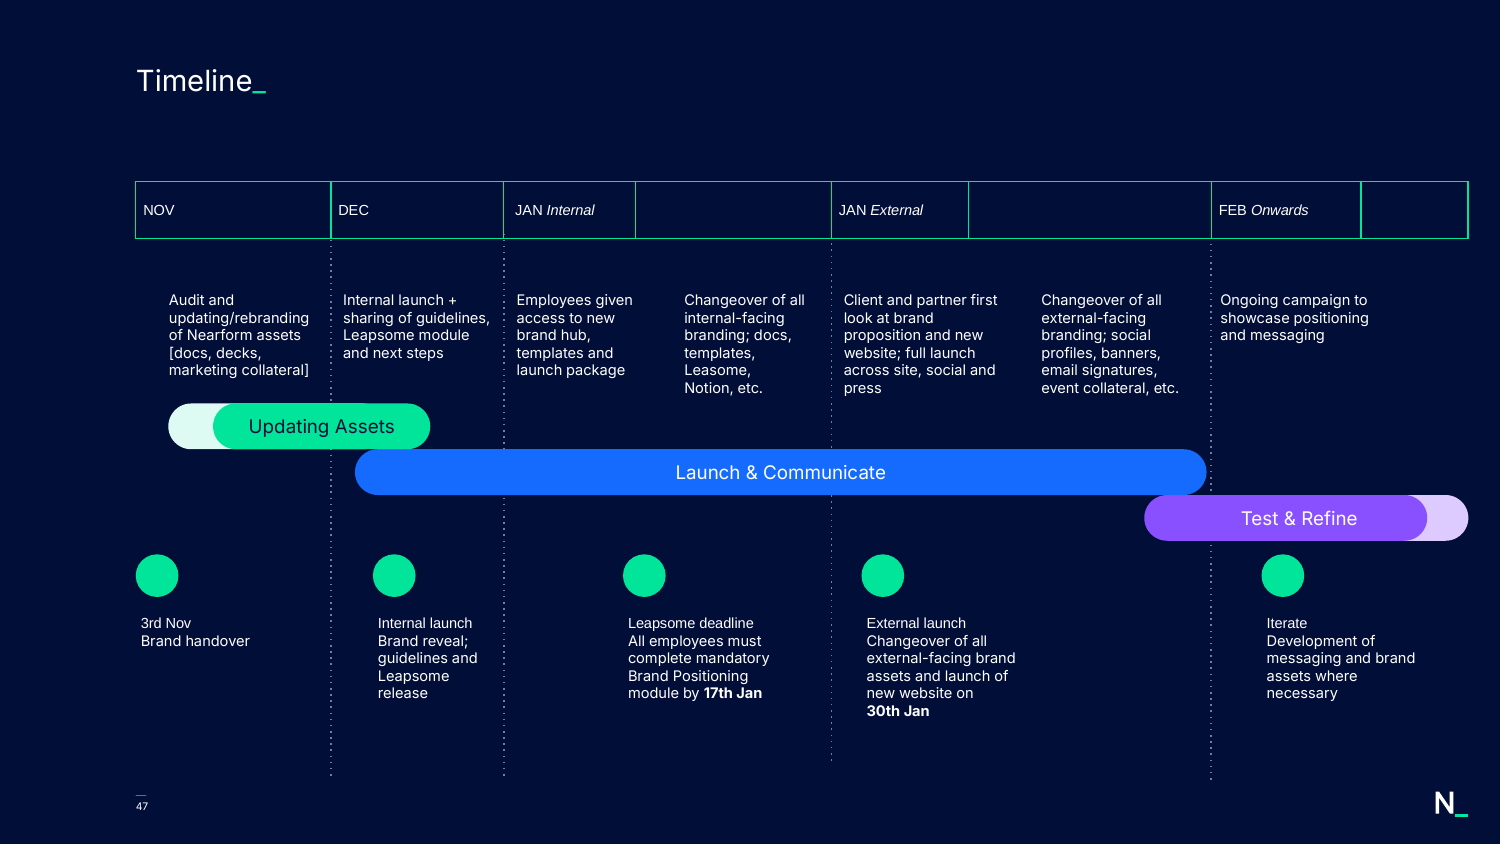

# Timeline_
| NOV | DEC | JAN Internal |  | JAN External |  | FEB Onwards |  |
| --- | --- | --- | --- | --- | --- | --- | --- |
Audit and updating/rebranding of Nearform assets [docs, decks, marketing collateral]
Internal launch + sharing of guidelines, Leapsome module and next steps
Employees given access to new brand hub, templates and launch package
Client and partner first look at brand proposition and new website; full launch across site, social and press

Changeover of all external-facing branding; social profiles, banners, email signatures, event collateral, etc.
Ongoing campaign to showcase positioning and messaging

Changeover of all internal-facing branding; docs, templates, Leasome,
Notion, etc.

Updating Assets
Launch & Communicate
        Test & Refine

3rd Nov
Brand handover
Internal launch
Brand reveal; guidelines and Leapsome release
Leapsome deadline
All employees must complete mandatory Brand Positioning module by 17th Jan
External launch
Changeover of all external-facing brand assets and launch of new website on
30th Jan
Iterate
Development of messaging and brand assets where necessary

—
47